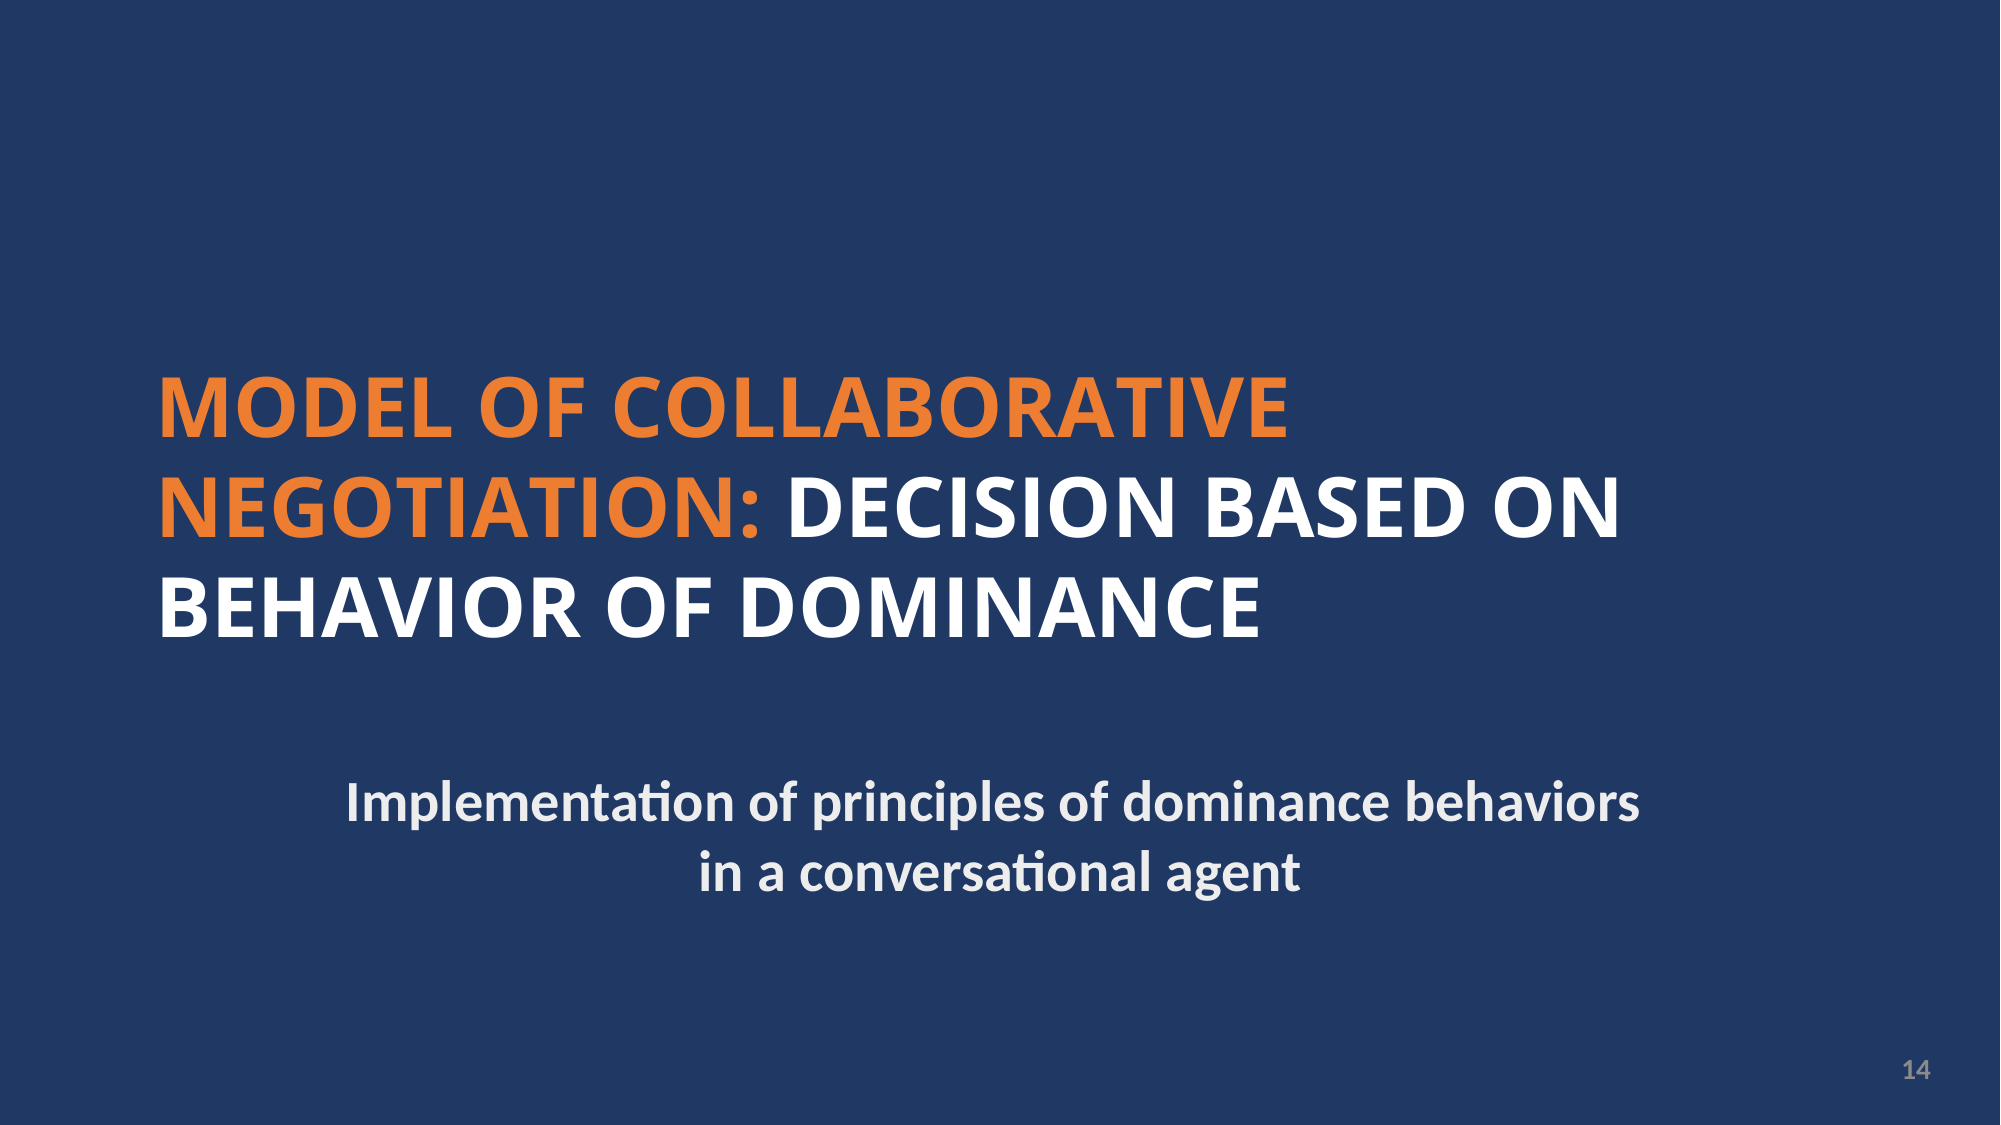

Model of collaborative negotiation: decision based on behavior of dominance
Implementation of principles of dominance behaviors
in a conversational agent
14